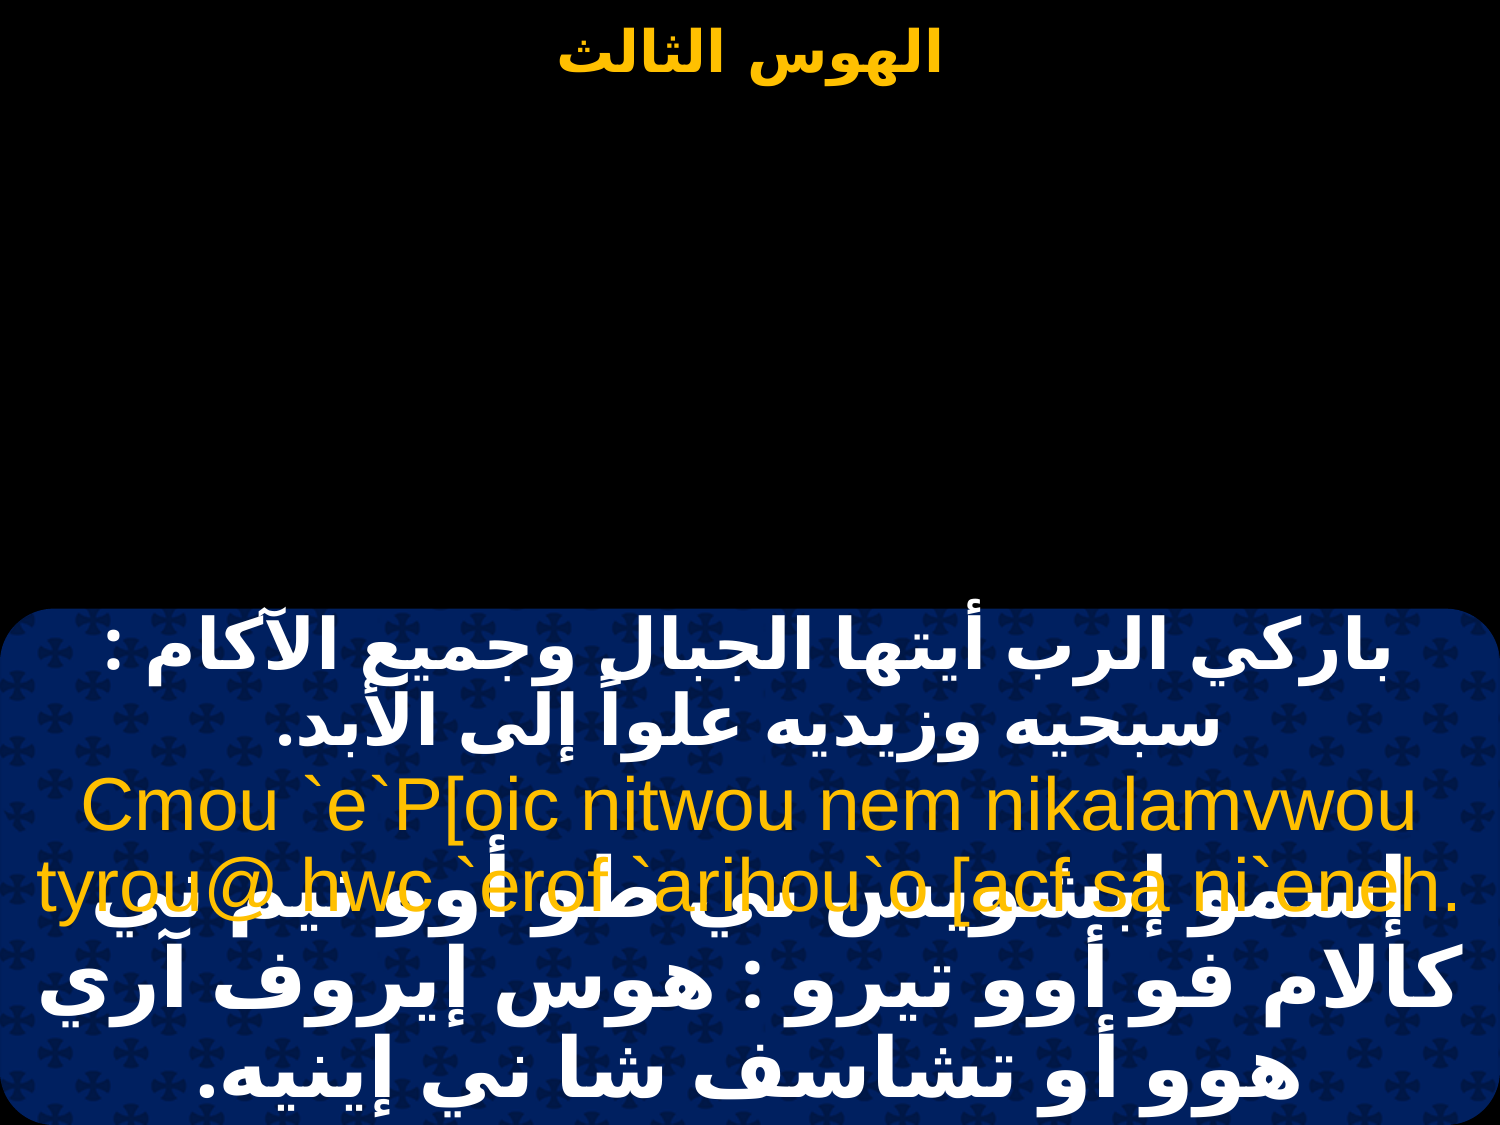

باركي الرب أيتها الجبال وجميع الآكام : سبحيه وزيديه علواً إلى الأبد.
Cmou `e`P[oic nitwou nem nikalamvwou tyrou@ hwc `erof `arihou`o [acf sa ni`eneh.
إسمو إبشويس ني طو أوو نيم ني كالام فو أوو تيرو : هوس إيروف آري هوو أو تشاسف شا ني إينيه.